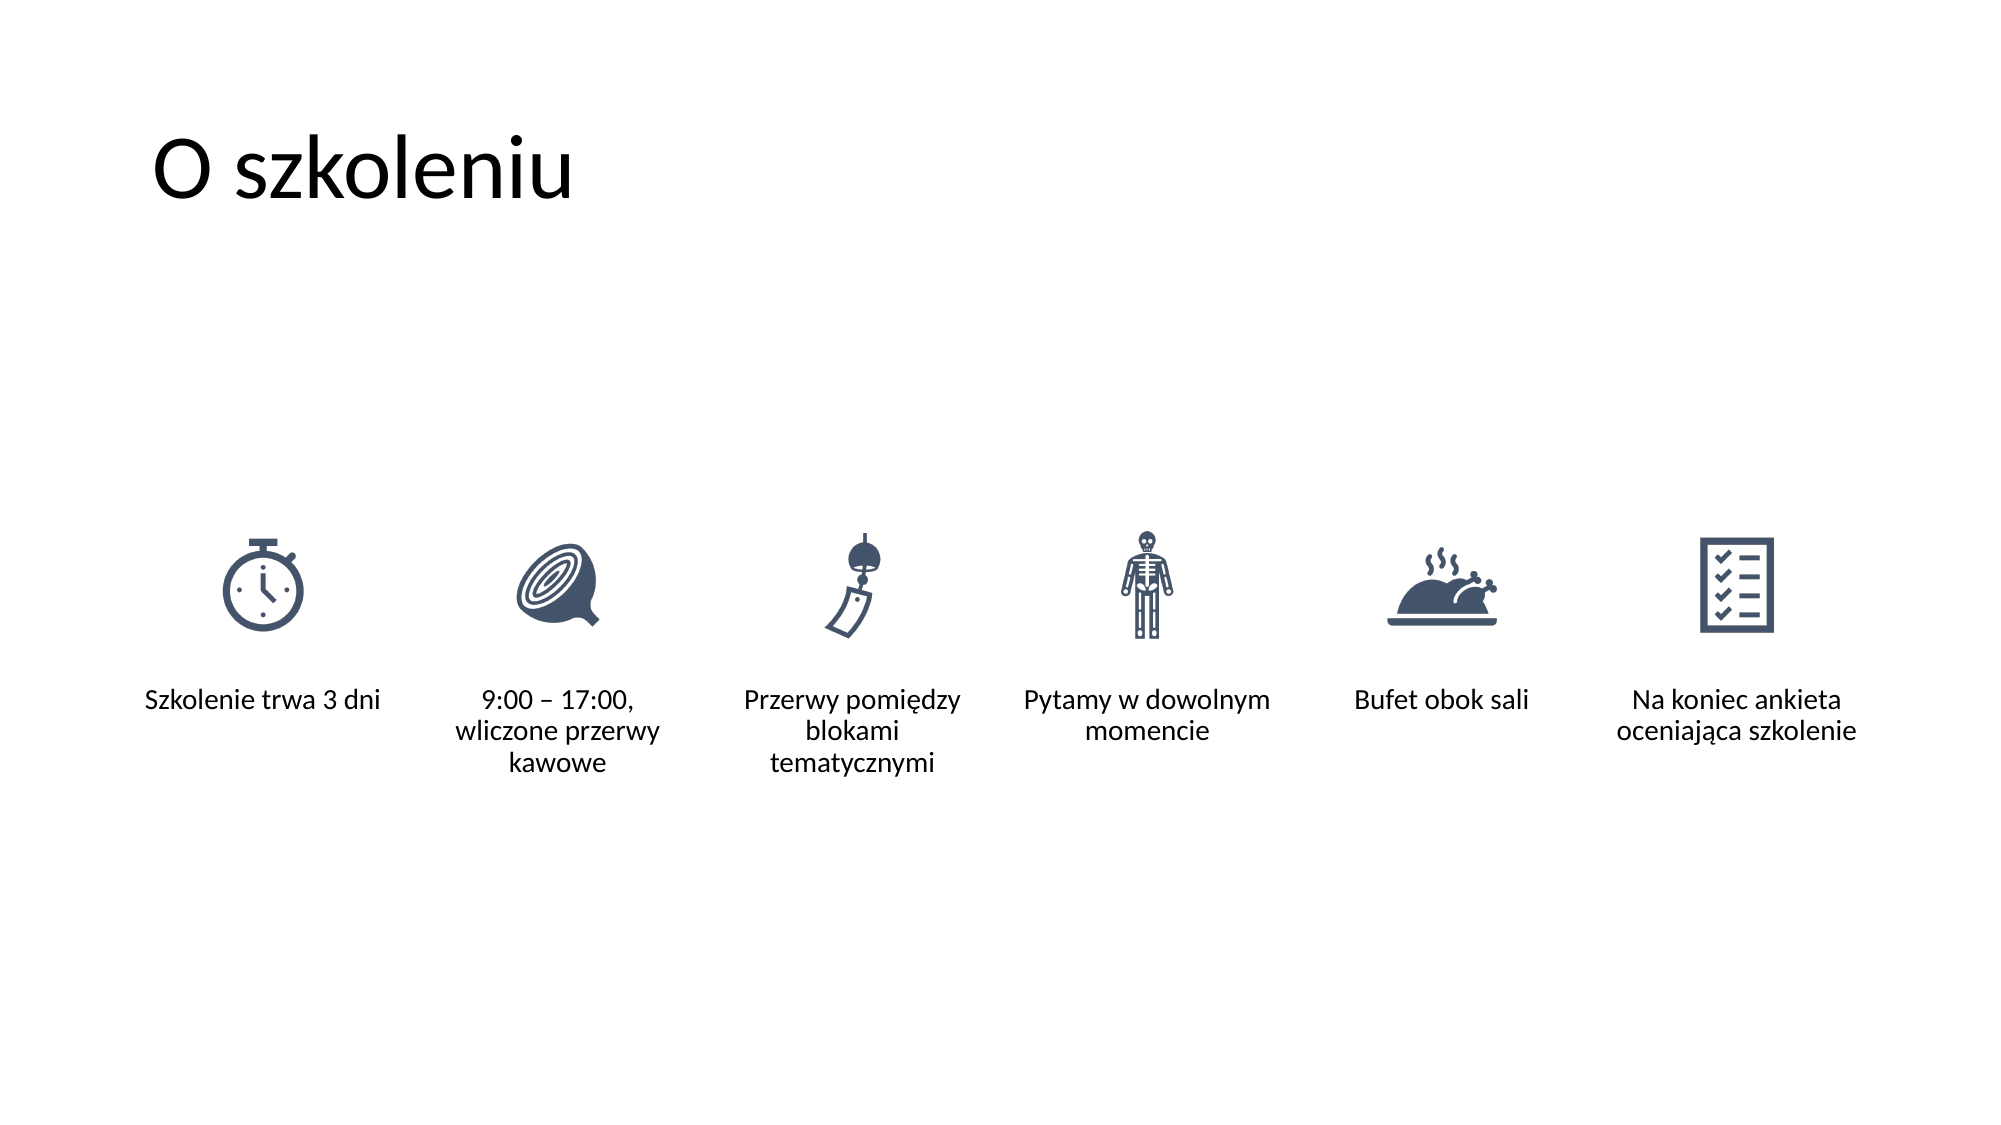

# O szkoleniu
Szkolenie trwa 3 dni
9:00 – 17:00, wliczone przerwy kawowe
Przerwy pomiędzy blokami tematycznymi
Pytamy w dowolnym momencie
Bufet obok sali
Na koniec ankieta oceniająca szkolenie